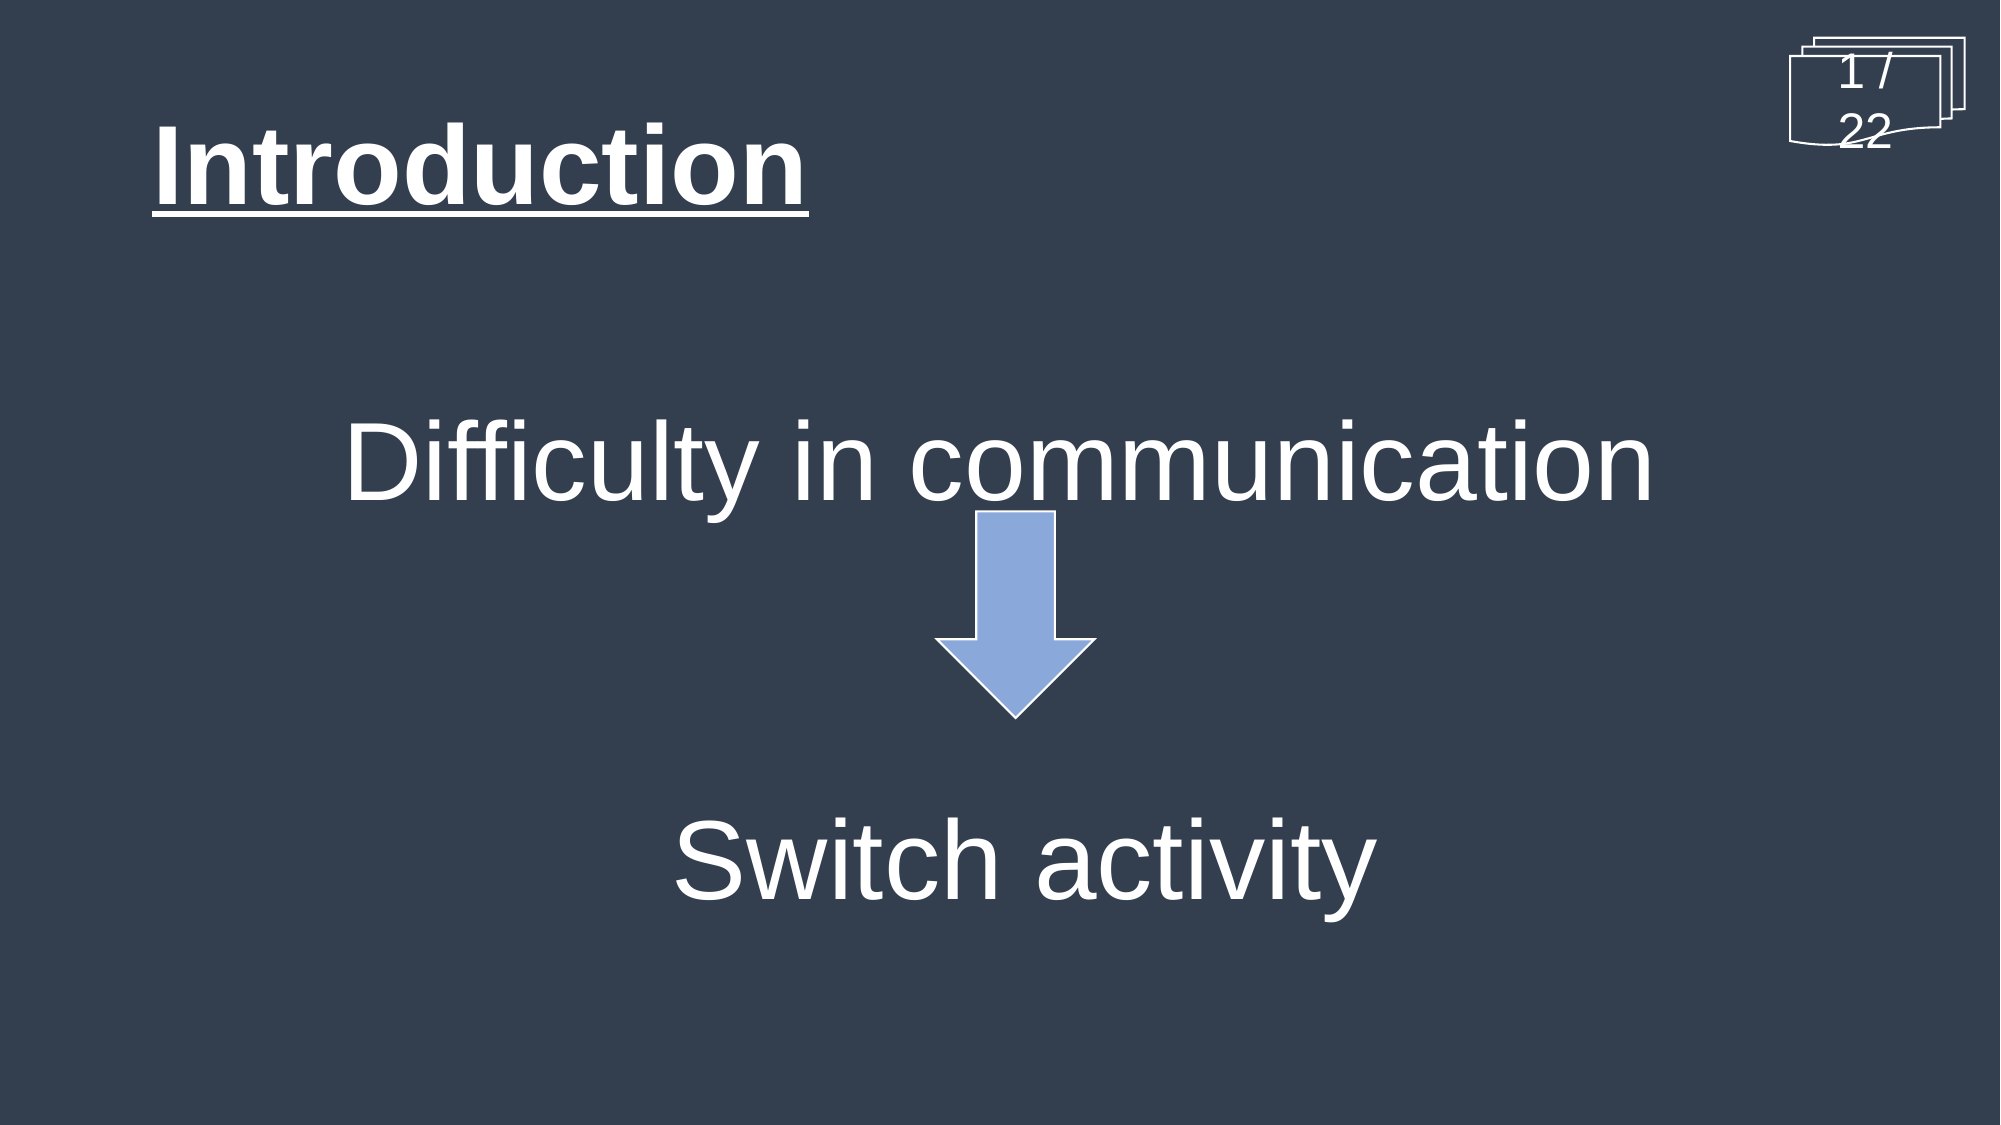

1 / 22
# Introduction
Difficulty in communication

Switch activity